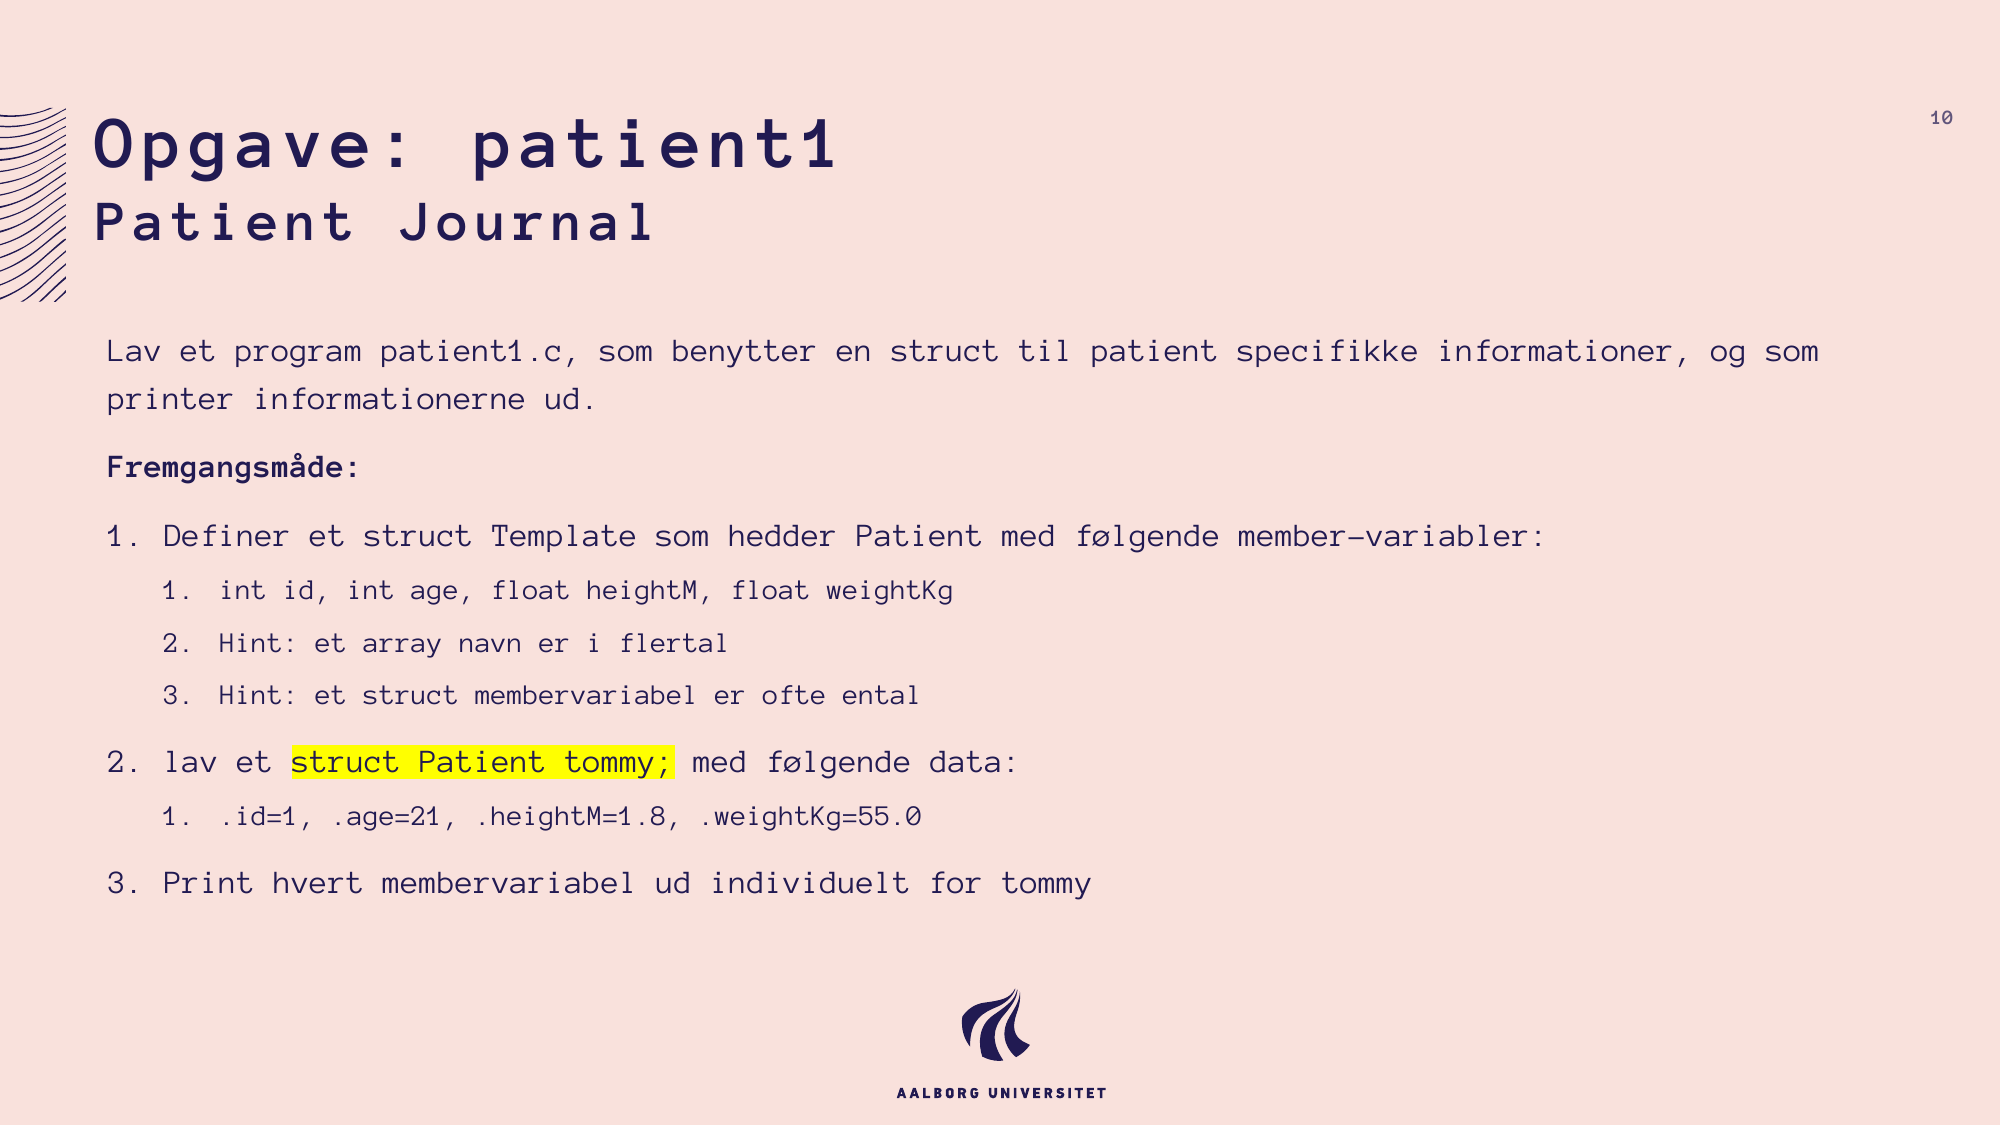

# Opgave: patient1 Patient Journal
10
Lav et program patient1.c, som benytter en struct til patient specifikke informationer, og som printer informationerne ud.
Fremgangsmåde:
Definer et struct Template som hedder Patient med følgende member-variabler:
int id, int age, float heightM, float weightKg
Hint: et array navn er i flertal
Hint: et struct membervariabel er ofte ental
lav et struct Patient tommy; med følgende data:
.id=1, .age=21, .heightM=1.8, .weightKg=55.0
Print hvert membervariabel ud individuelt for tommy